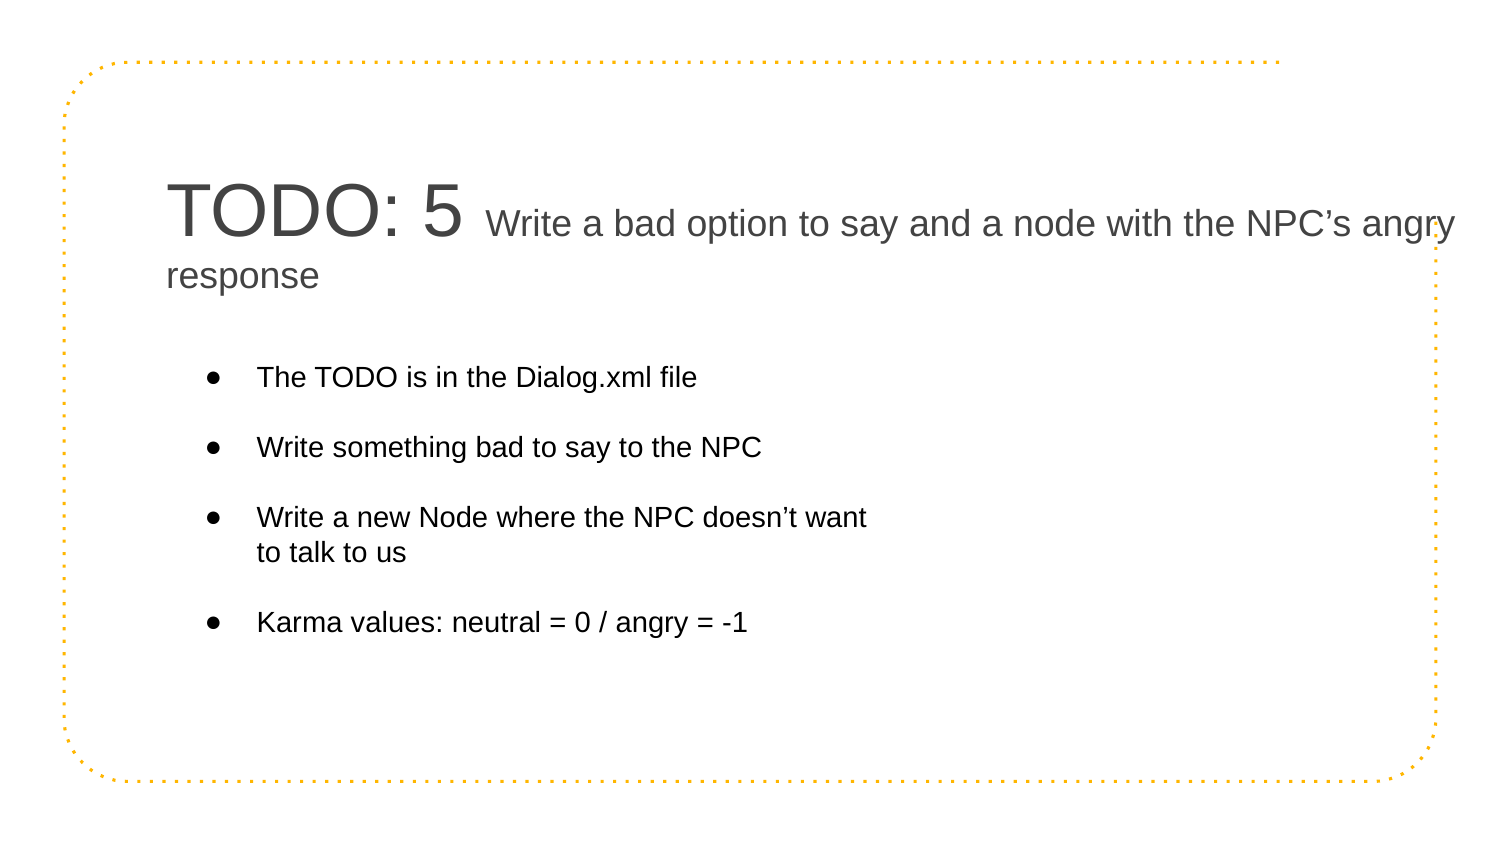

# TODO: 5 Write a bad option to say and a node with the NPC’s angry response
The TODO is in the Dialog.xml file

Write something bad to say to the NPC

Write a new Node where the NPC doesn’t want to talk to us

Karma values: neutral = 0 / angry = -1